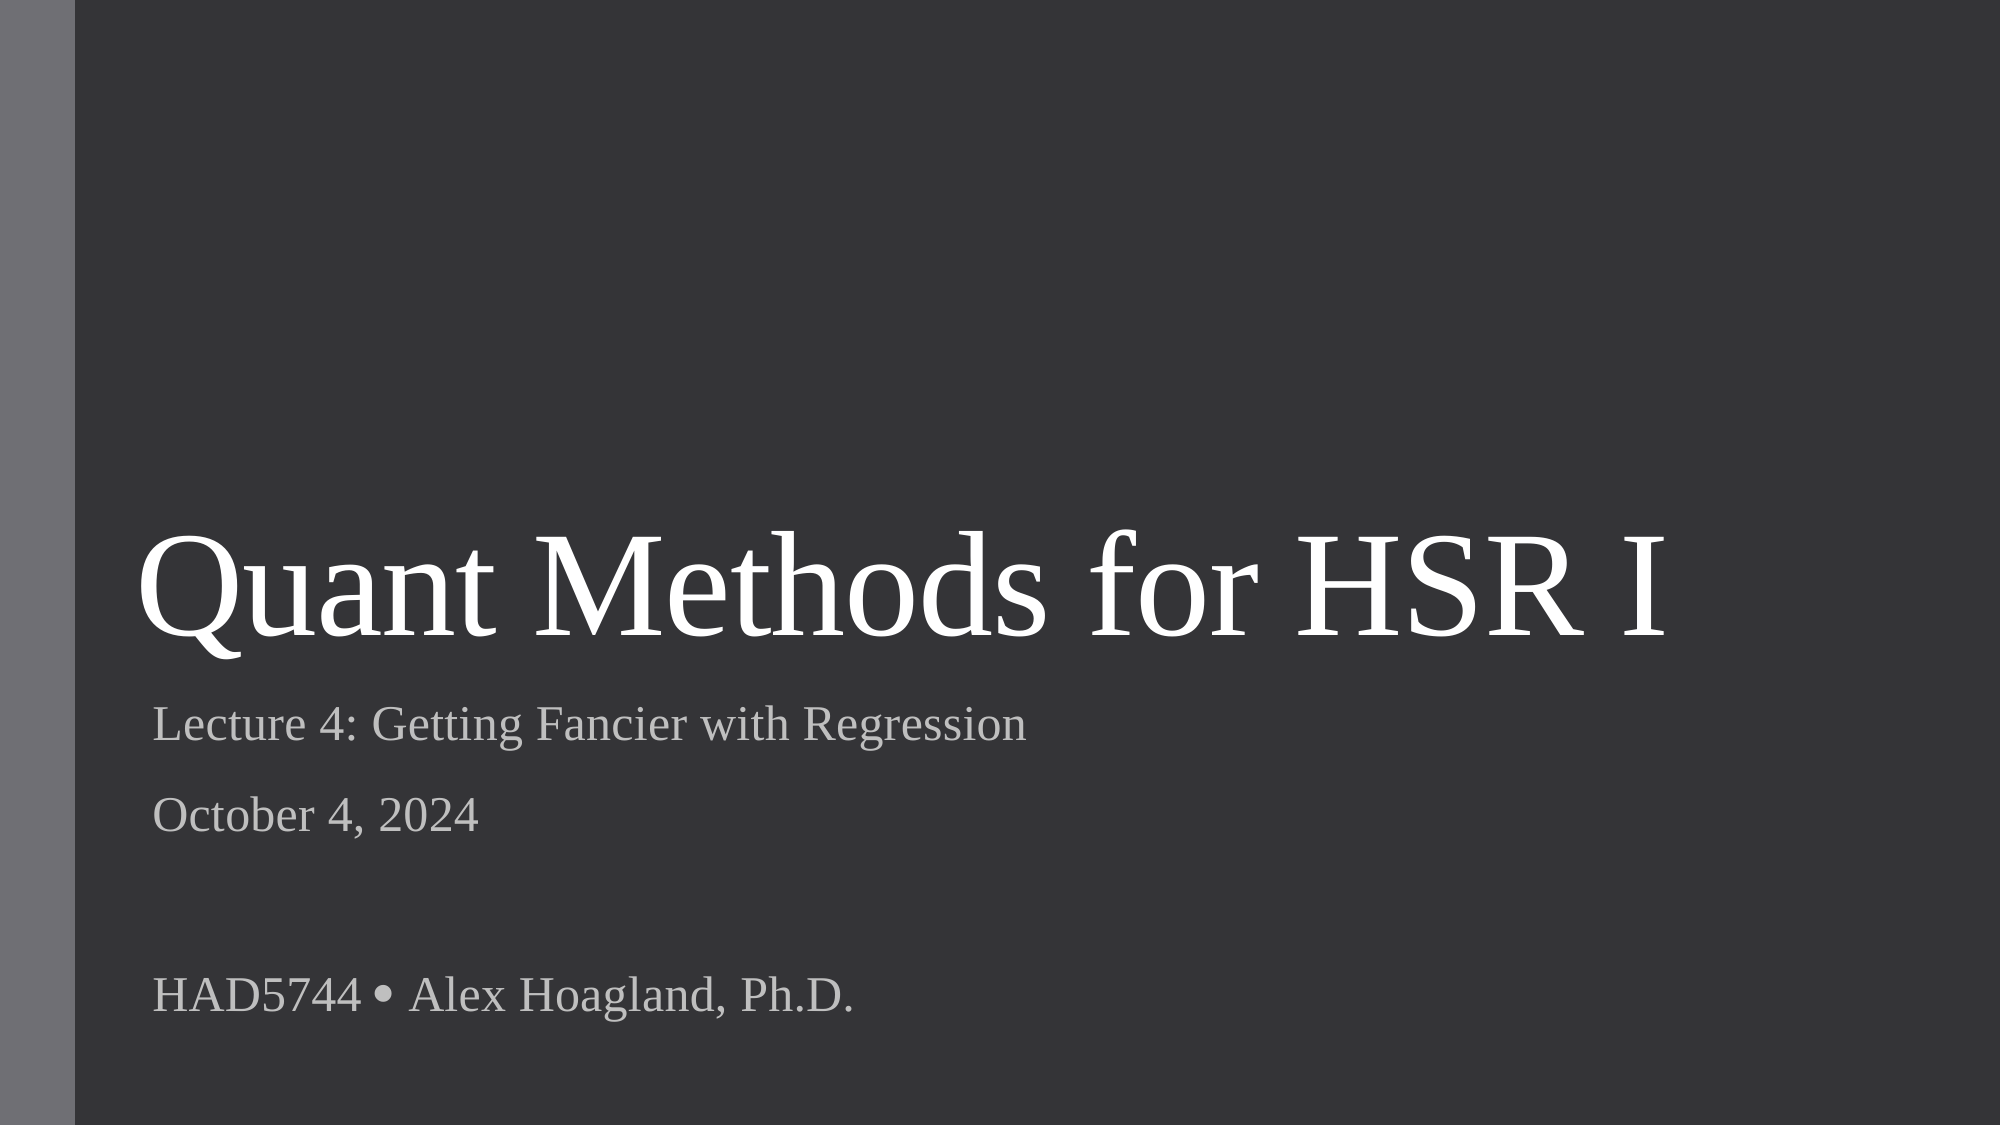

# Quant Methods for HSR I
Lecture 4: Getting Fancier with Regression
October 4, 2024

HAD5744 • Alex Hoagland, Ph.D.